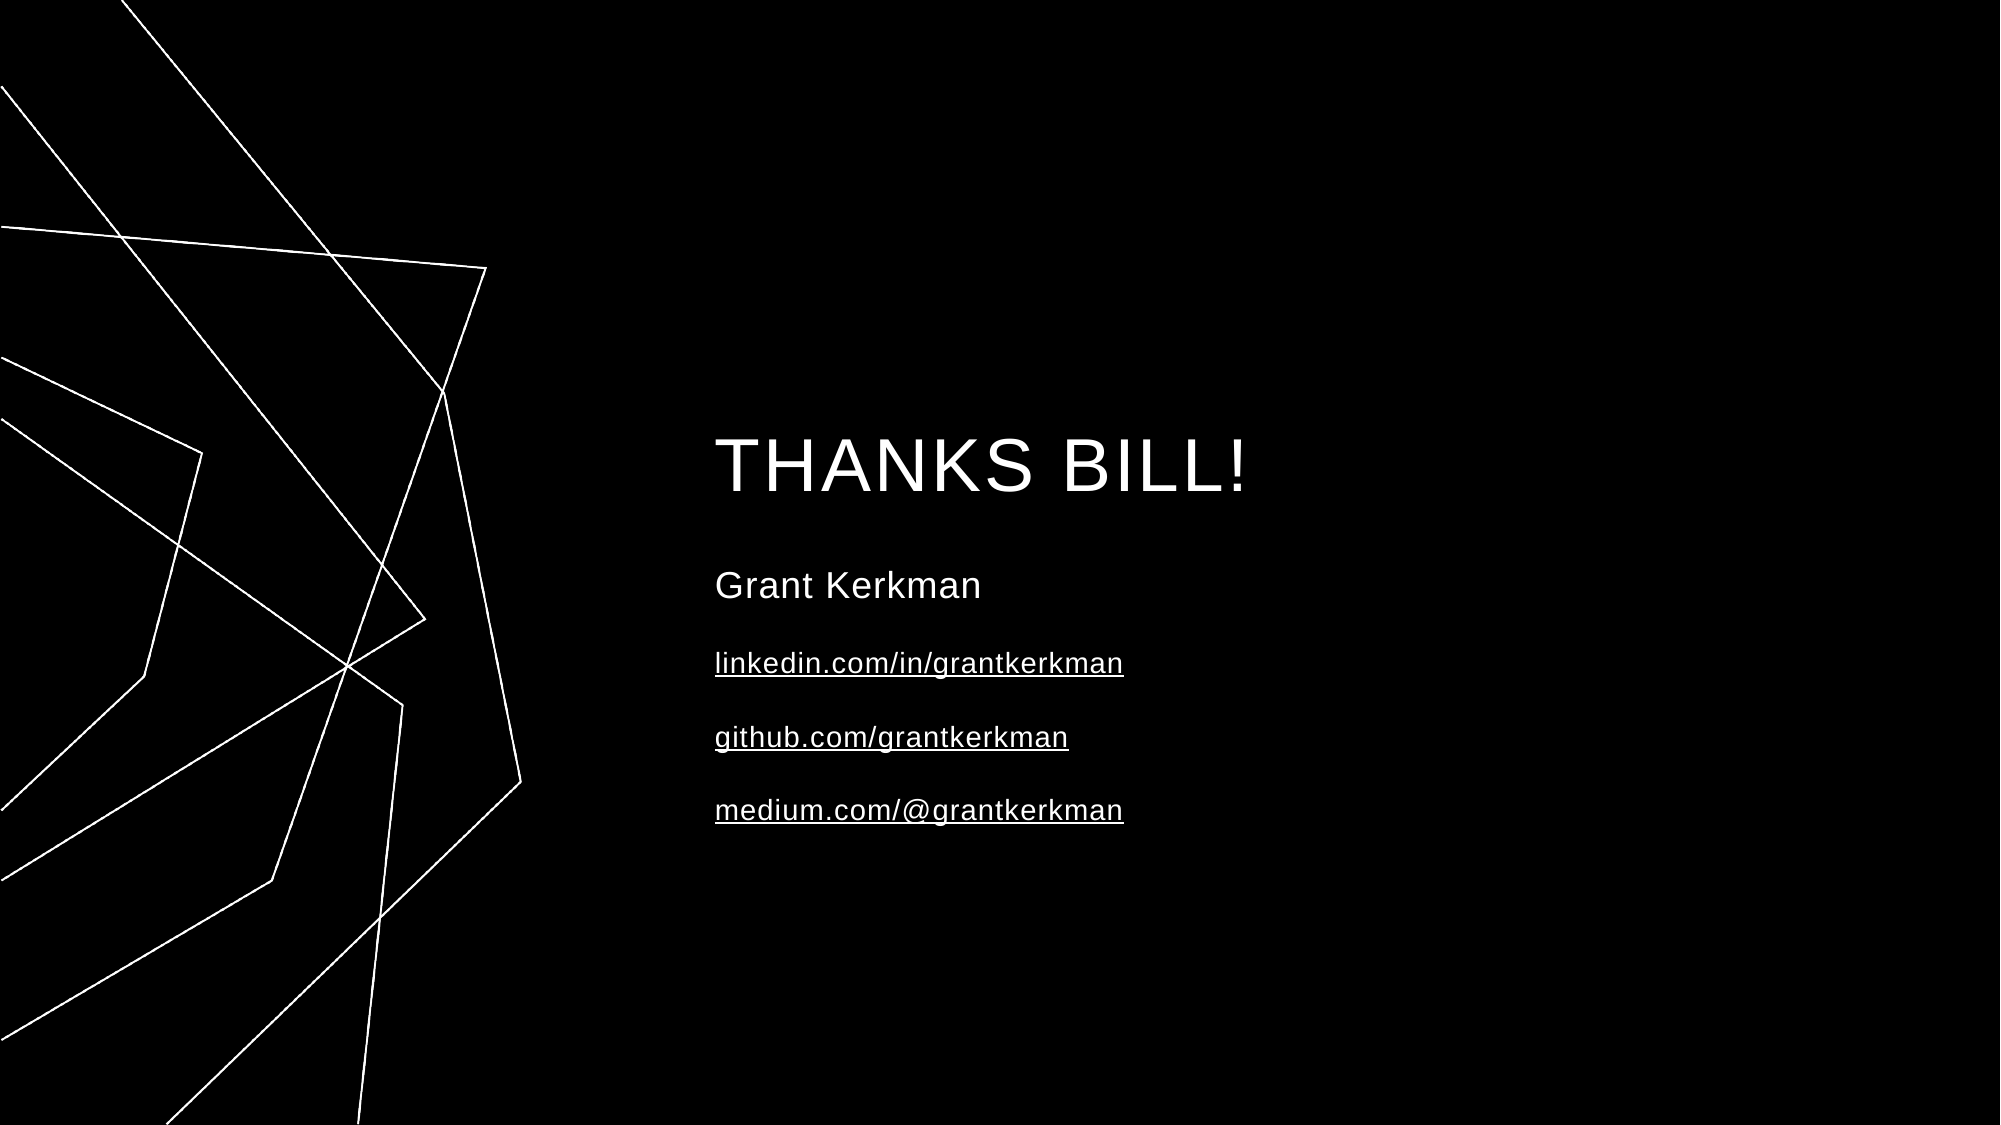

# Thanks Bill!
Grant Kerkman
linkedin.com/in/grantkerkman
github.com/grantkerkman
medium.com/@grantkerkman